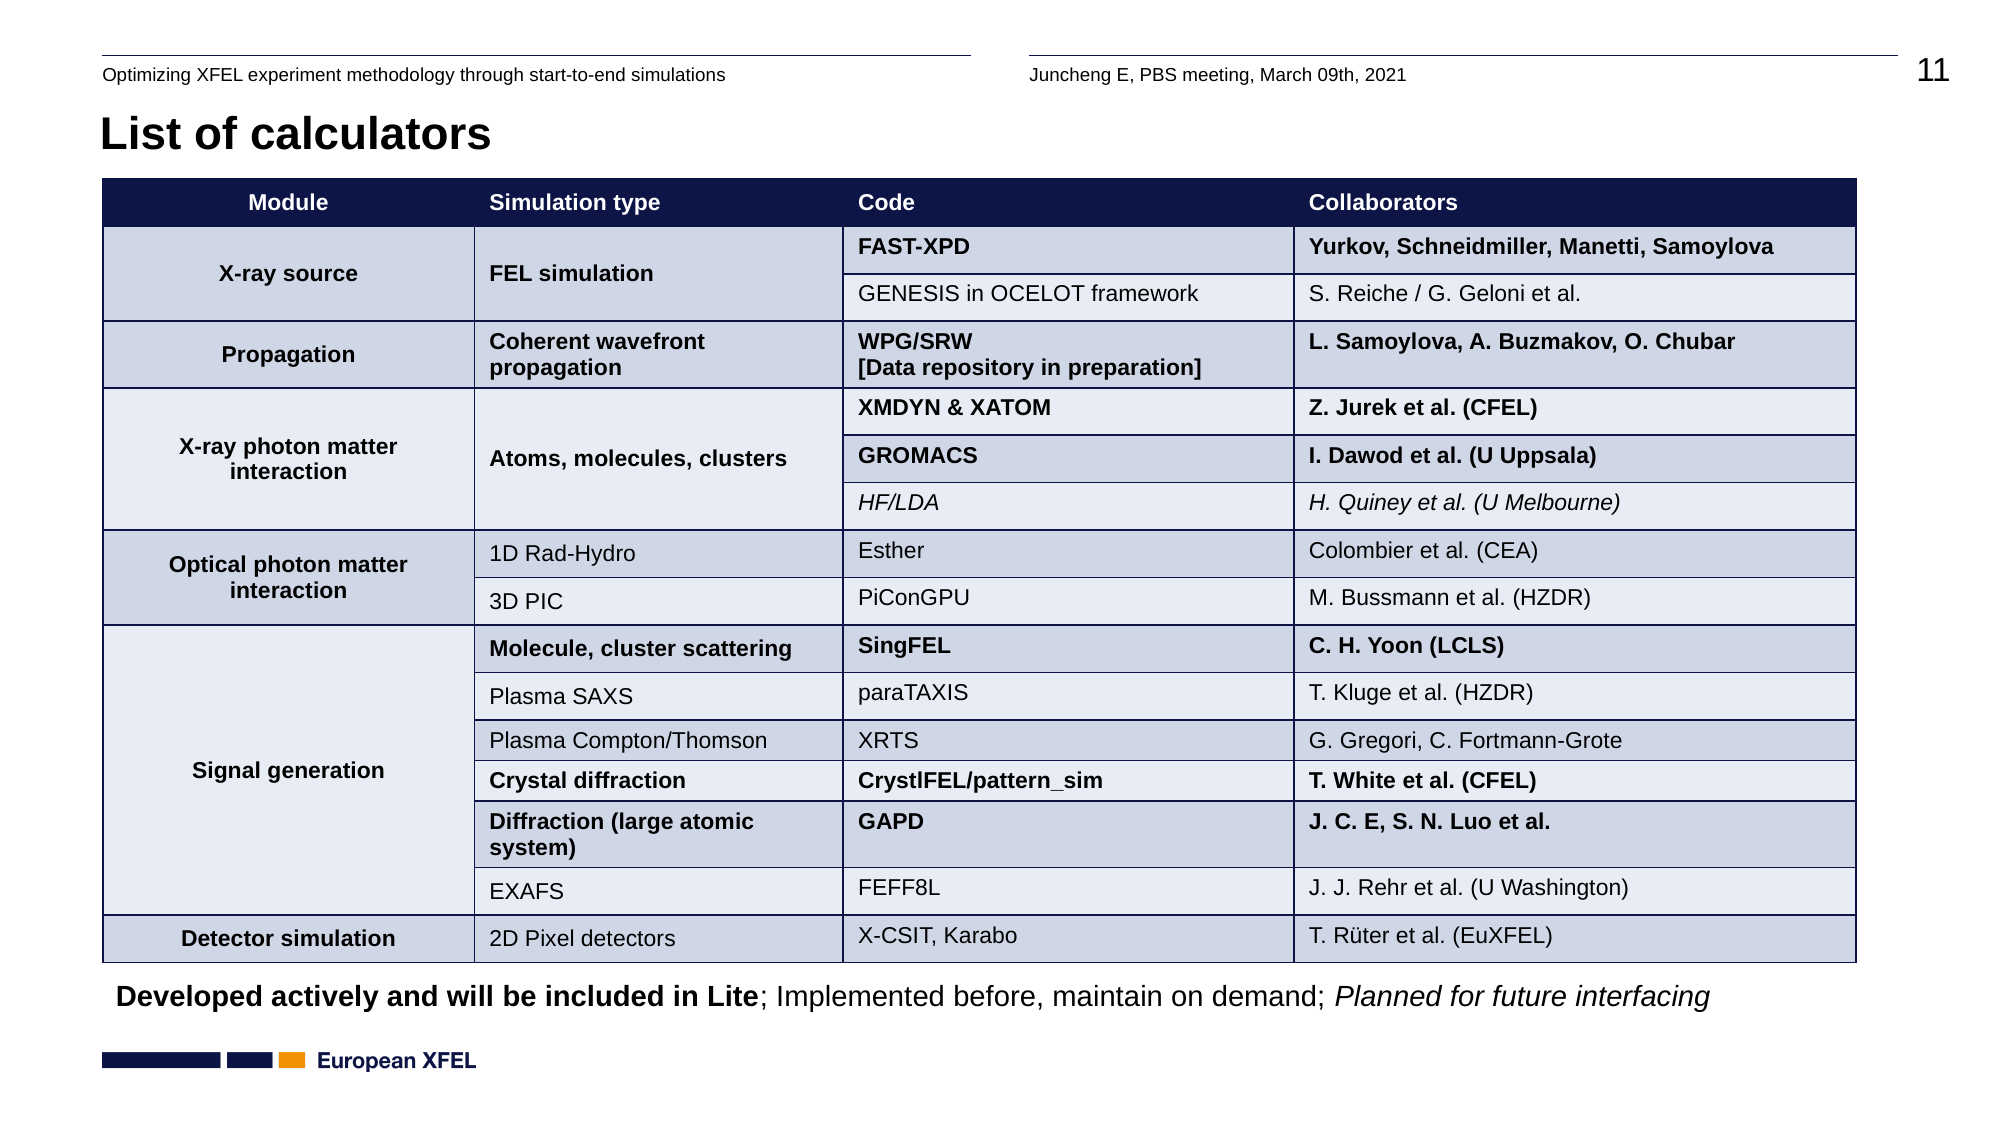

List of calculators
| Module | Simulation type | Code | Collaborators |
| --- | --- | --- | --- |
| X-ray source | FEL simulation | FAST-XPD | Yurkov, Schneidmiller, Manetti, Samoylova |
|  |  | GENESIS in OCELOT framework | S. Reiche / G. Geloni et al. |
| Propagation | Coherent wavefront propagation | WPG/SRW [Data repository in preparation] | L. Samoylova, A. Buzmakov, O. Chubar |
| X-ray photon matter interaction | Atoms, molecules, clusters | XMDYN & XATOM | Z. Jurek et al. (CFEL) |
|  |  | GROMACS | I. Dawod et al. (U Uppsala) |
|  |  | HF/LDA | H. Quiney et al. (U Melbourne) |
| Optical photon matter interaction | 1D Rad-Hydro | Esther | Colombier et al. (CEA) |
|  | 3D PIC | PiConGPU | M. Bussmann et al. (HZDR) |
| Signal generation | Molecule, cluster scattering | SingFEL | C. H. Yoon (LCLS) |
|  | Plasma SAXS | paraTAXIS | T. Kluge et al. (HZDR) |
|  | Plasma Compton/Thomson | XRTS | G. Gregori, C. Fortmann-Grote |
|  | Crystal diffraction | CrystlFEL/pattern\_sim | T. White et al. (CFEL) |
|  | Diffraction (large atomic system) | GAPD | J. C. E, S. N. Luo et al. |
|  | EXAFS | FEFF8L | J. J. Rehr et al. (U Washington) |
| Detector simulation | 2D Pixel detectors | X-CSIT, Karabo | T. Rüter et al. (EuXFEL) |
Developed actively and will be included in Lite; Implemented before, maintain on demand; Planned for future interfacing